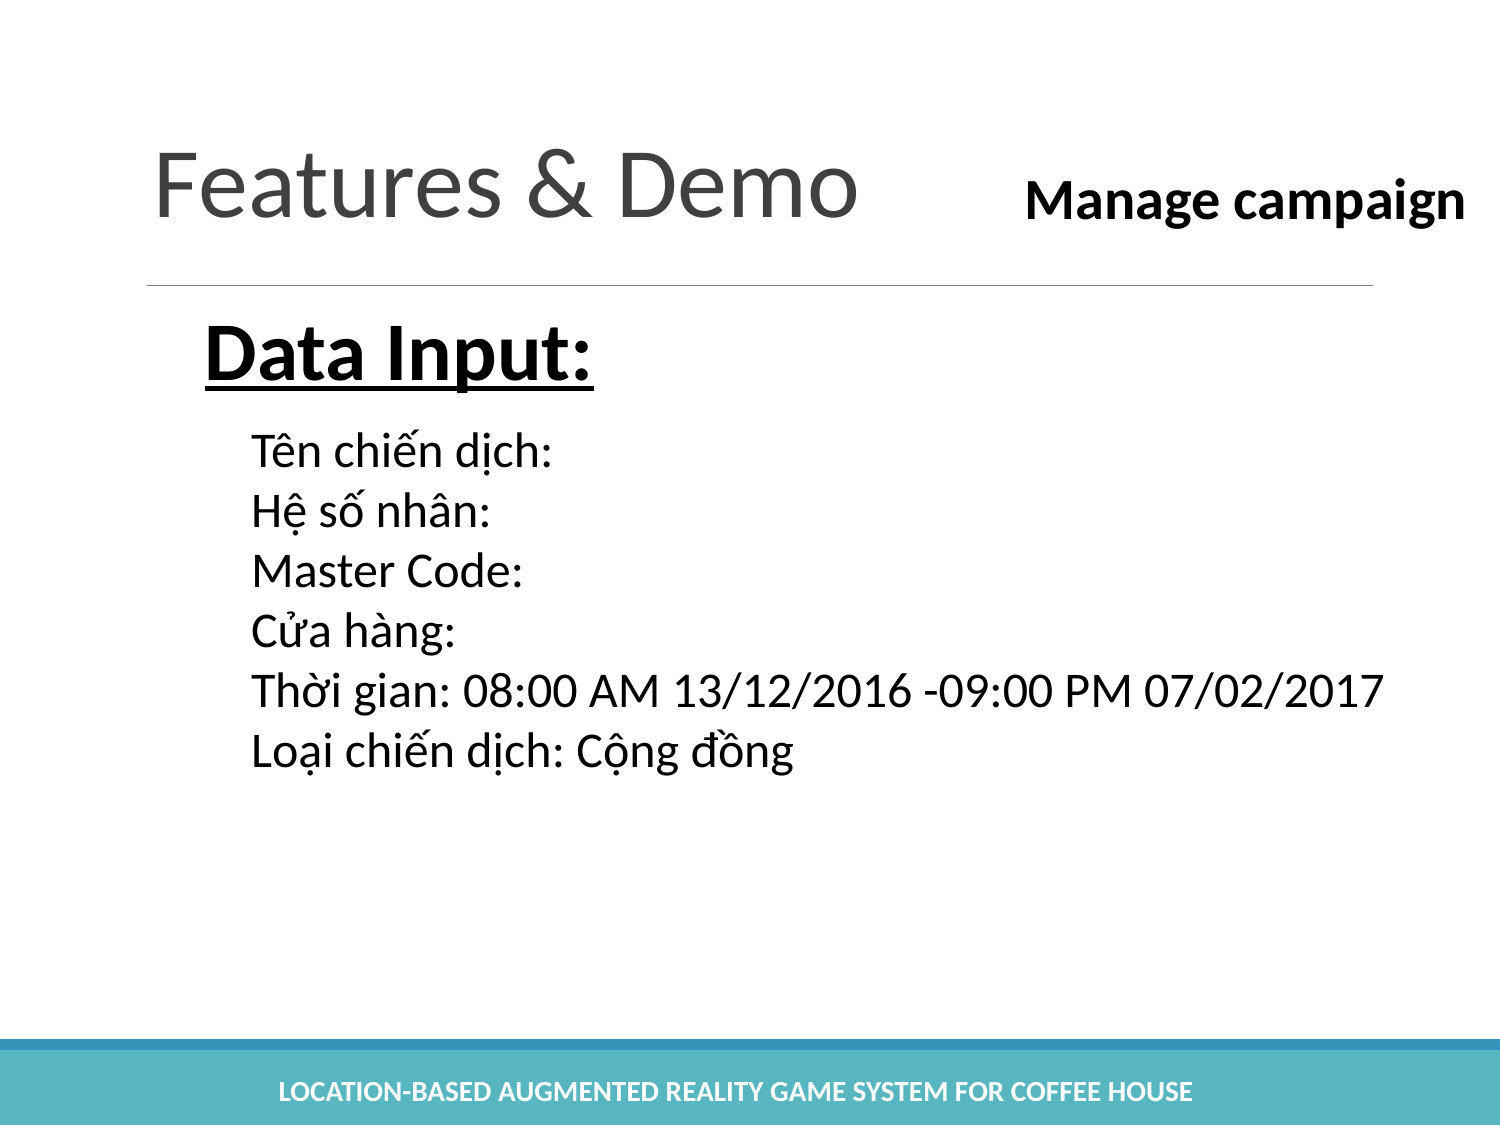

# Features & Demo
Manage campaign
Data Input:

Tên chiến dịch:
Hệ số nhân:
Master Code:
Cửa hàng:
Thời gian: 08:00 AM 13/12/2016 -09:00 PM 07/02/2017
Loại chiến dịch: Cộng đồng
Location-based Augmented Reality Game System for Coffee House
49